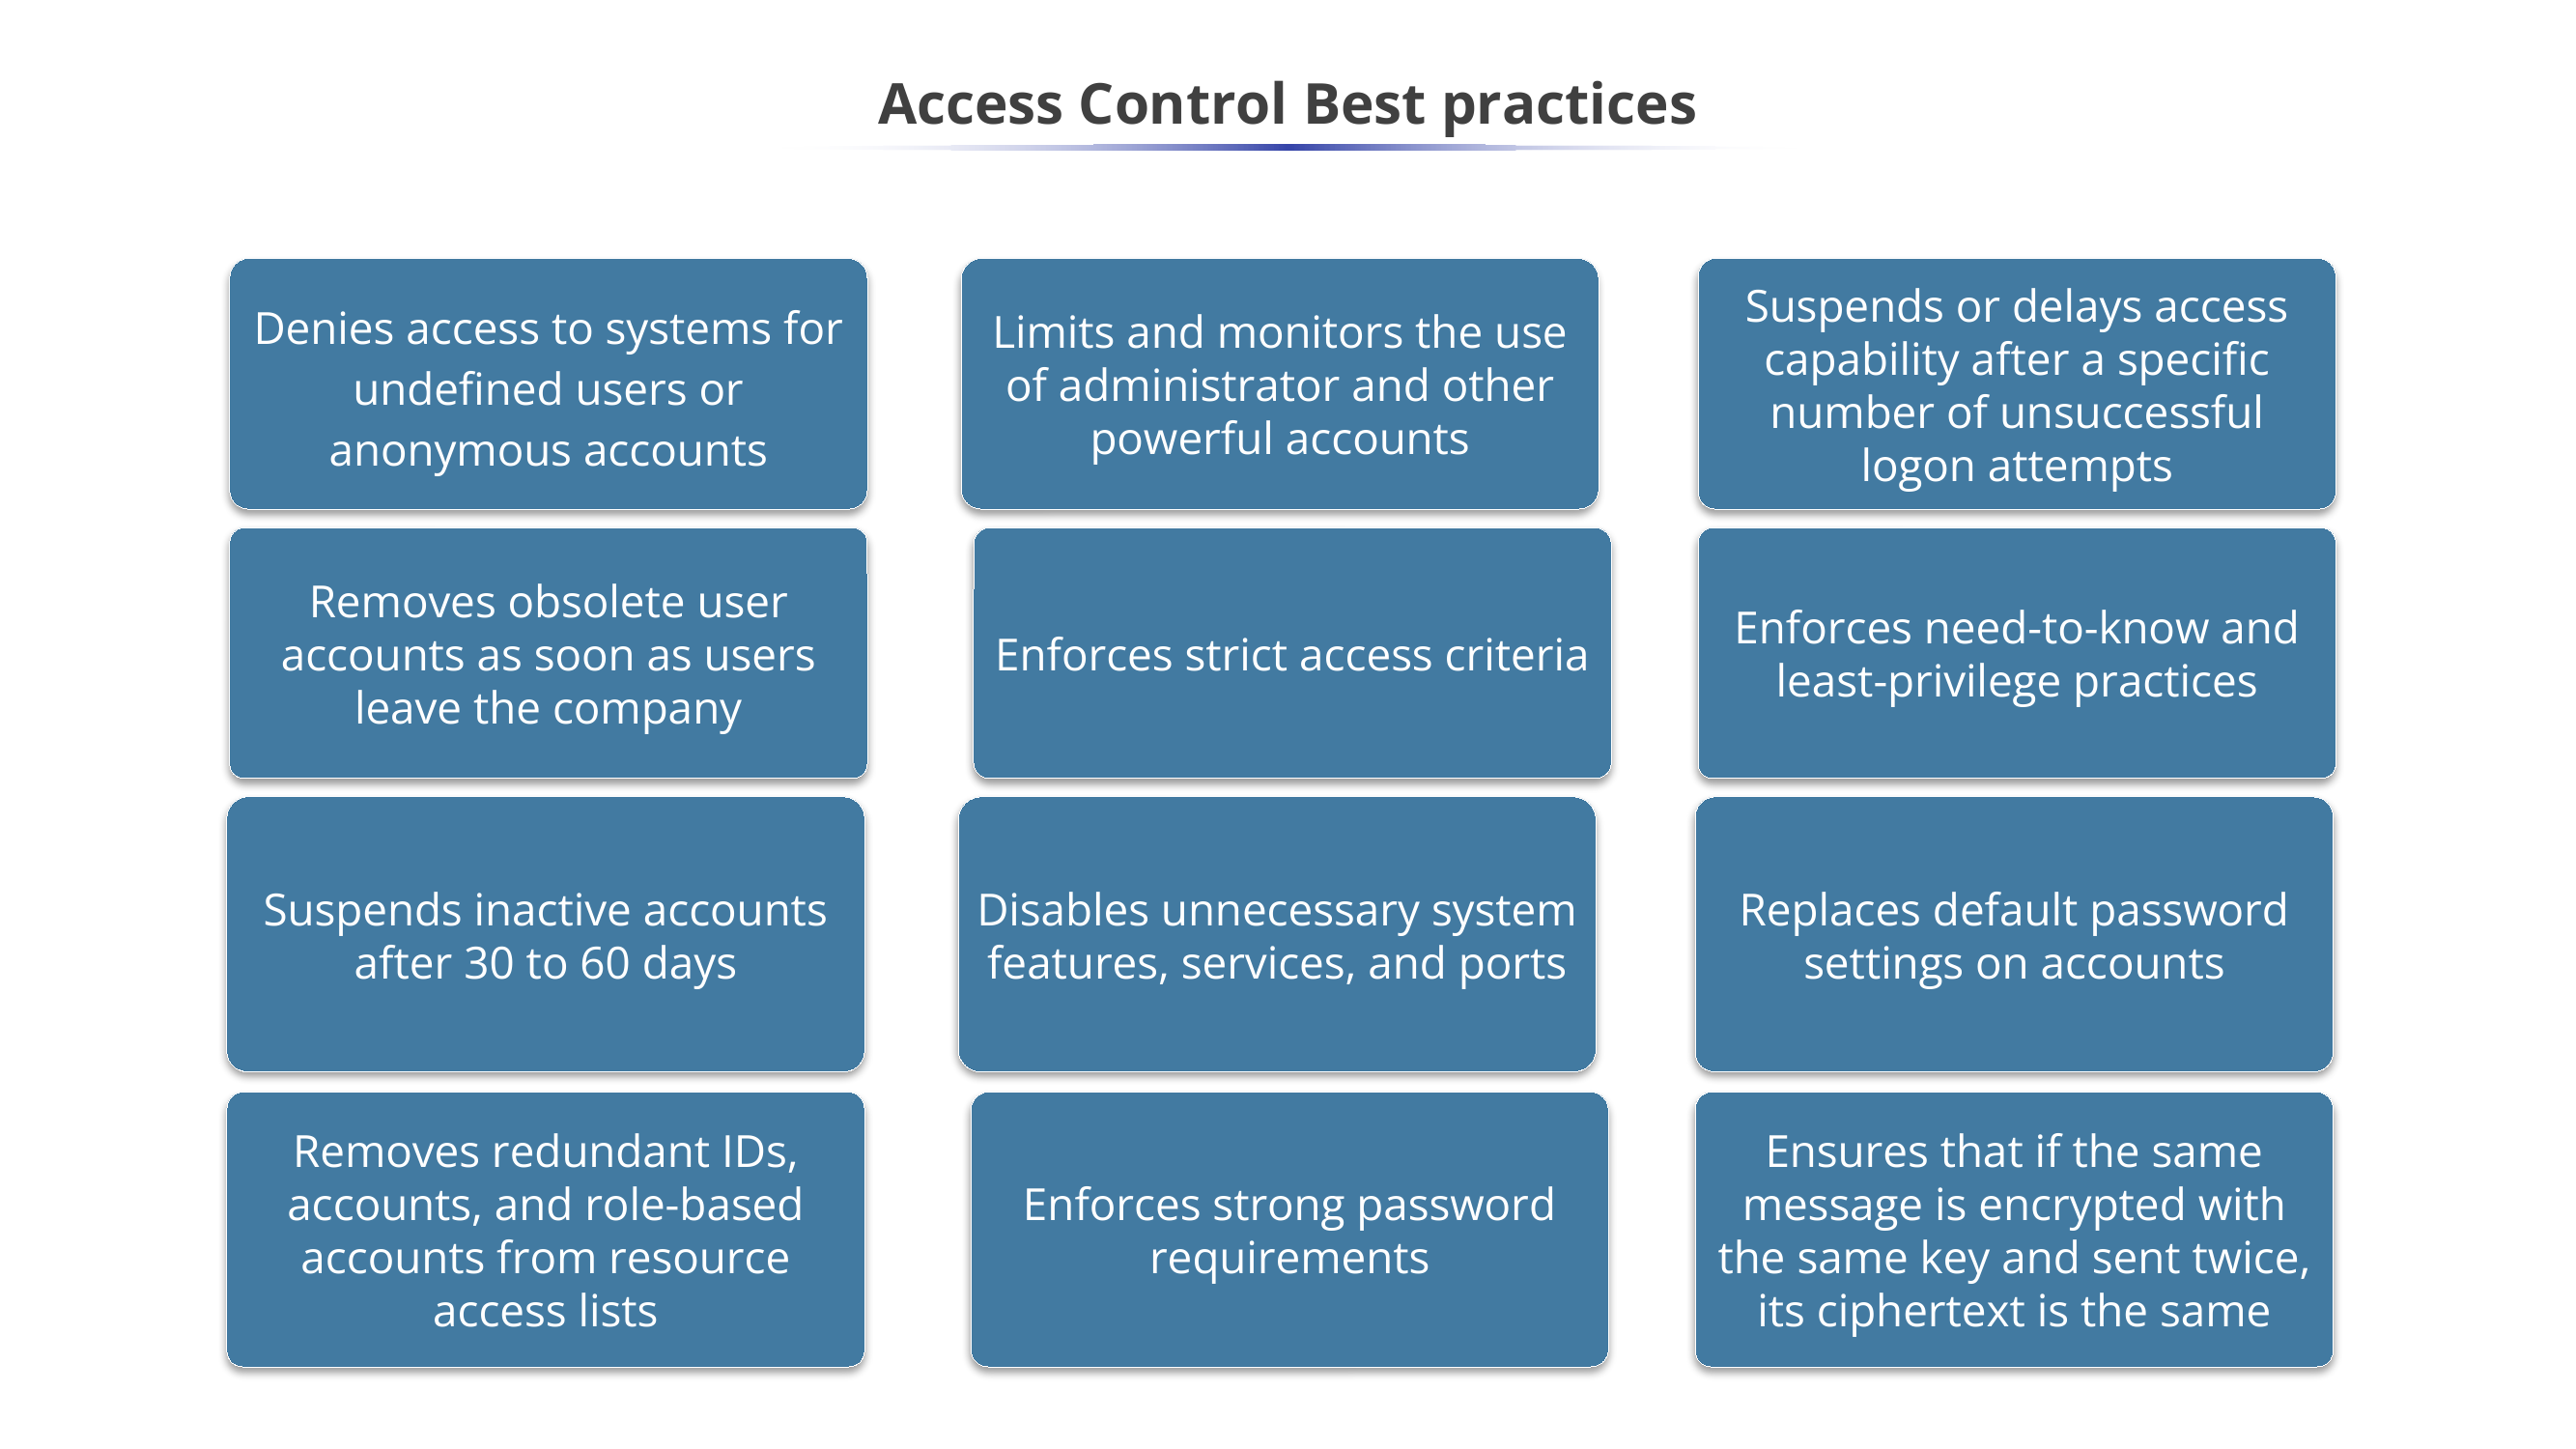

Access Control Best practices

Denies access to systems for undefined users or anonymous accounts
Limits and monitors the use of administrator and other powerful accounts
Suspends or delays access capability after a specific number of unsuccessful logon attempts
Removes obsolete user accounts as soon as users leave the company
Enforces strict access criteria
Enforces need-to-know and least-privilege practices
Suspends inactive accounts after 30 to 60 days
Disables unnecessary system features, services, and ports
Replaces default password settings on accounts
Removes redundant IDs, accounts, and role-based accounts from resource access lists
Enforces strong password requirements
Ensures that if the same message is encrypted with the same key and sent twice, its ciphertext is the same